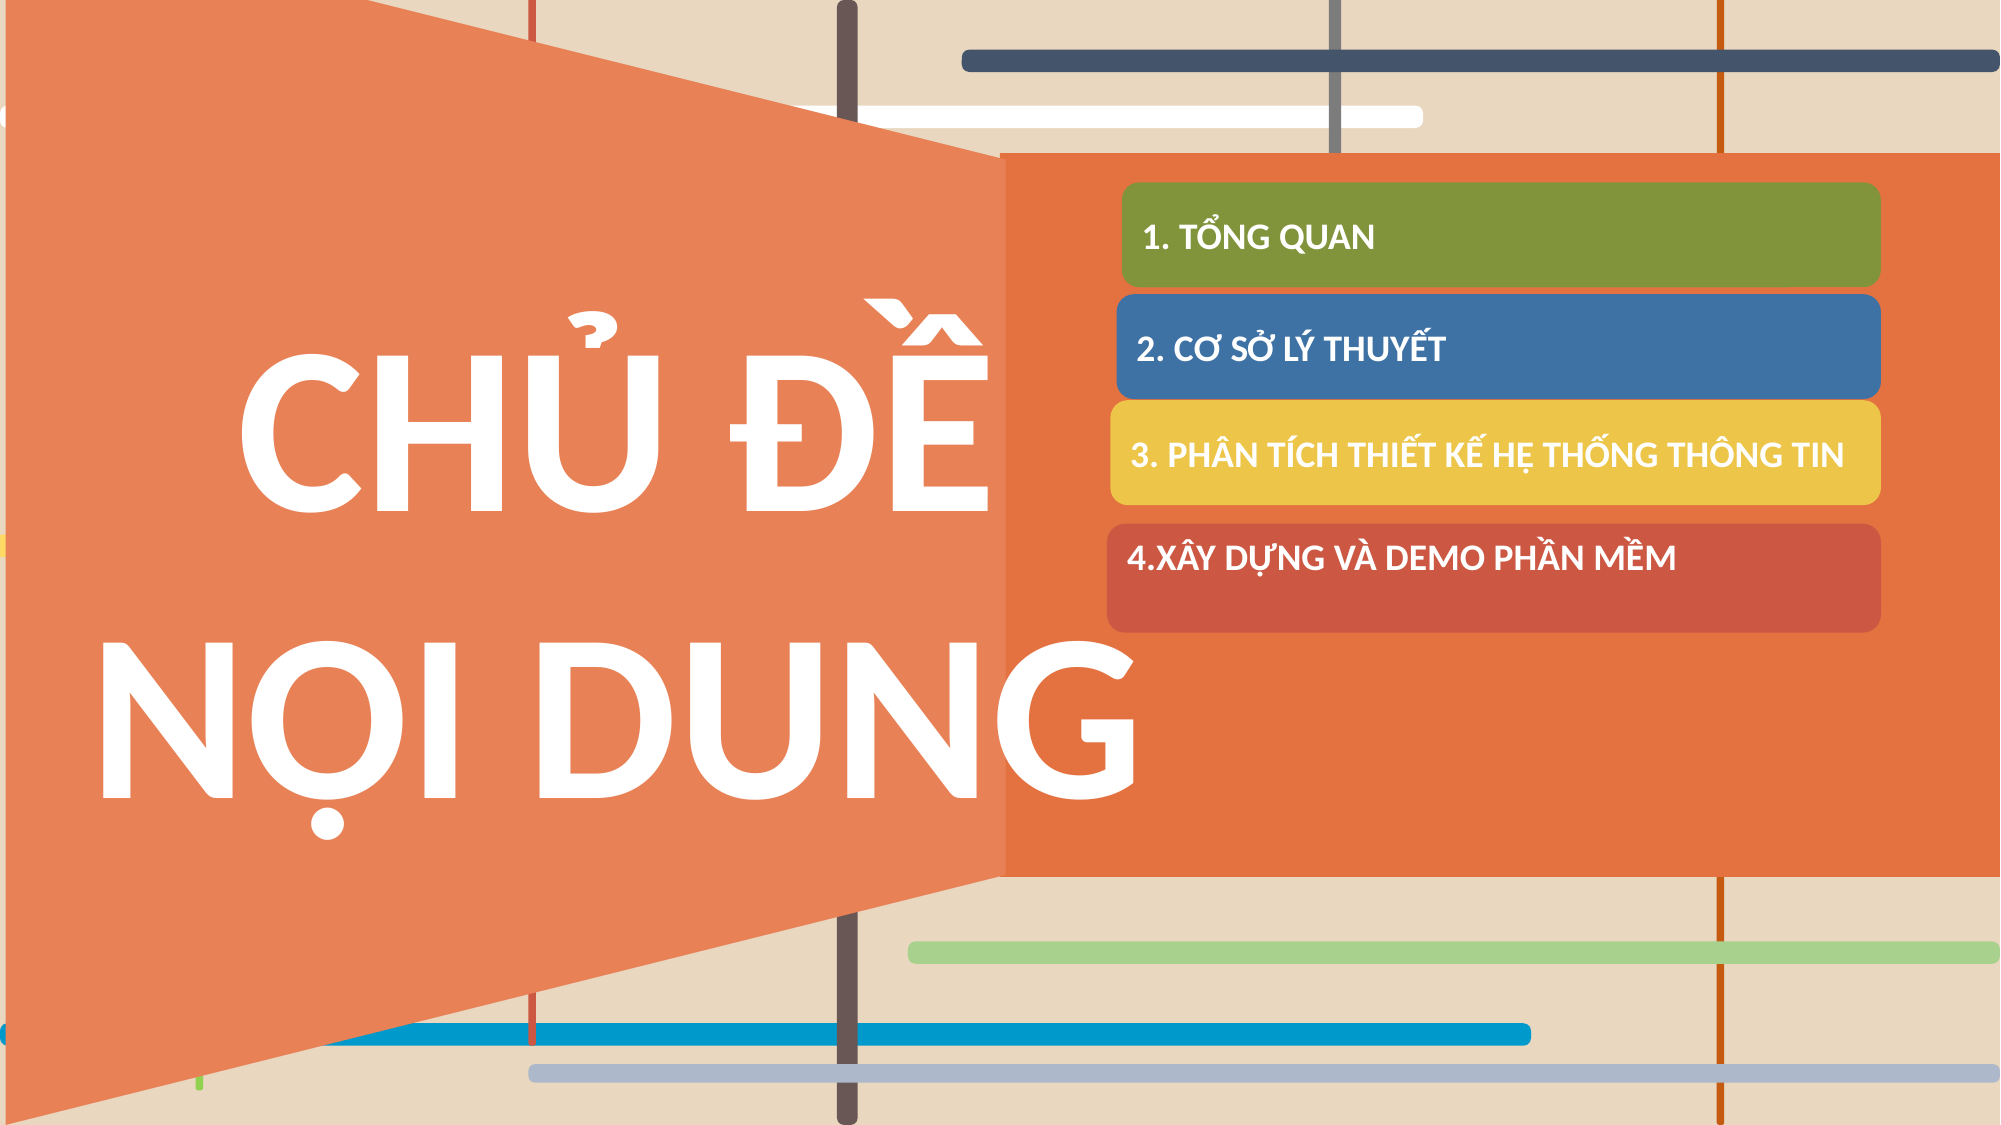

CHỦ ĐỀ NỘI DUNG

1. TỔNG QUAN

2. CƠ SỞ LÝ THUYẾT

3. PHÂN TÍCH THIẾT KẾ HỆ THỐNG THÔNG TIN

4.XÂY DỰNG VÀ DEMO PHẦN MỀM